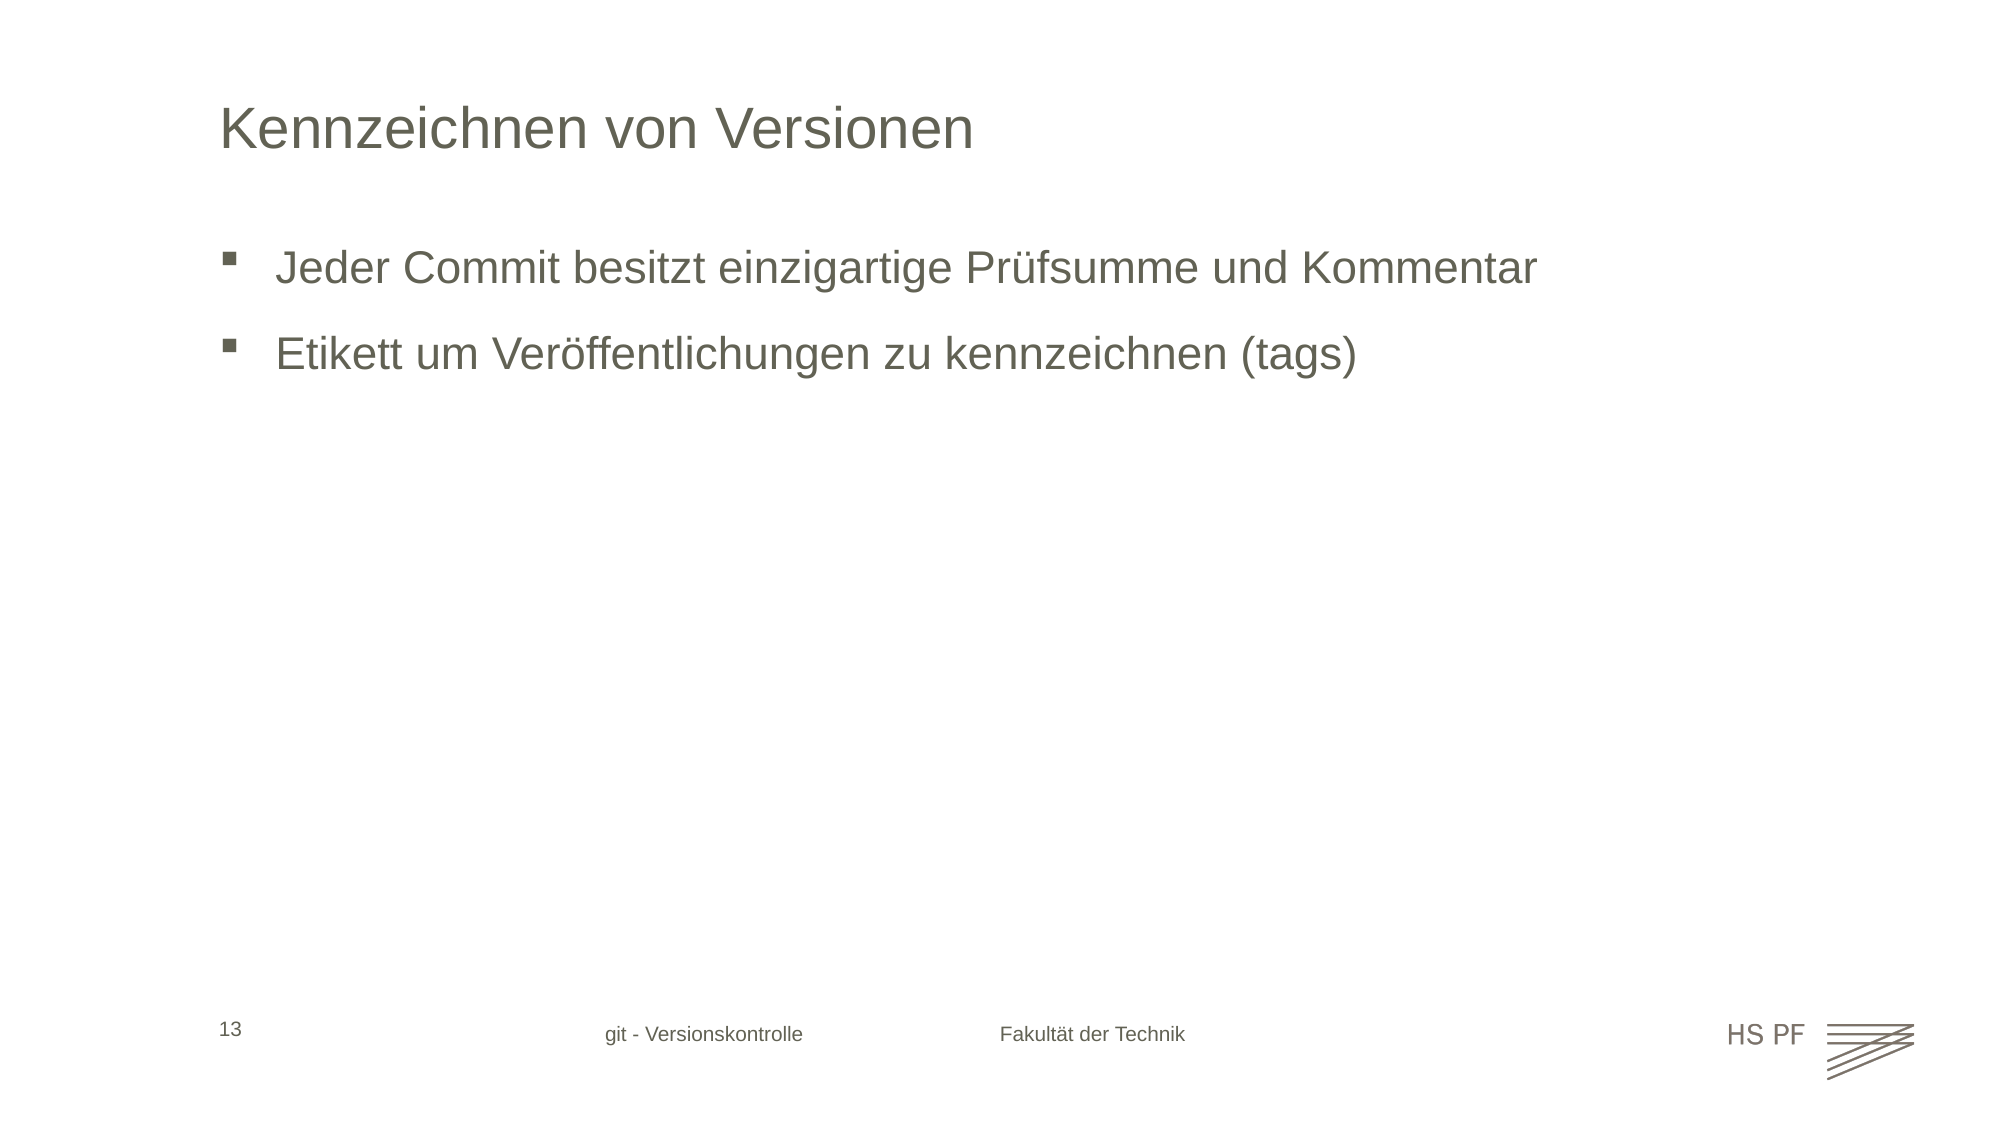

# Kennzeichnen von Versionen
Jeder Commit besitzt einzigartige Prüfsumme und Kommentar
Etikett um Veröffentlichungen zu kennzeichnen (tags)